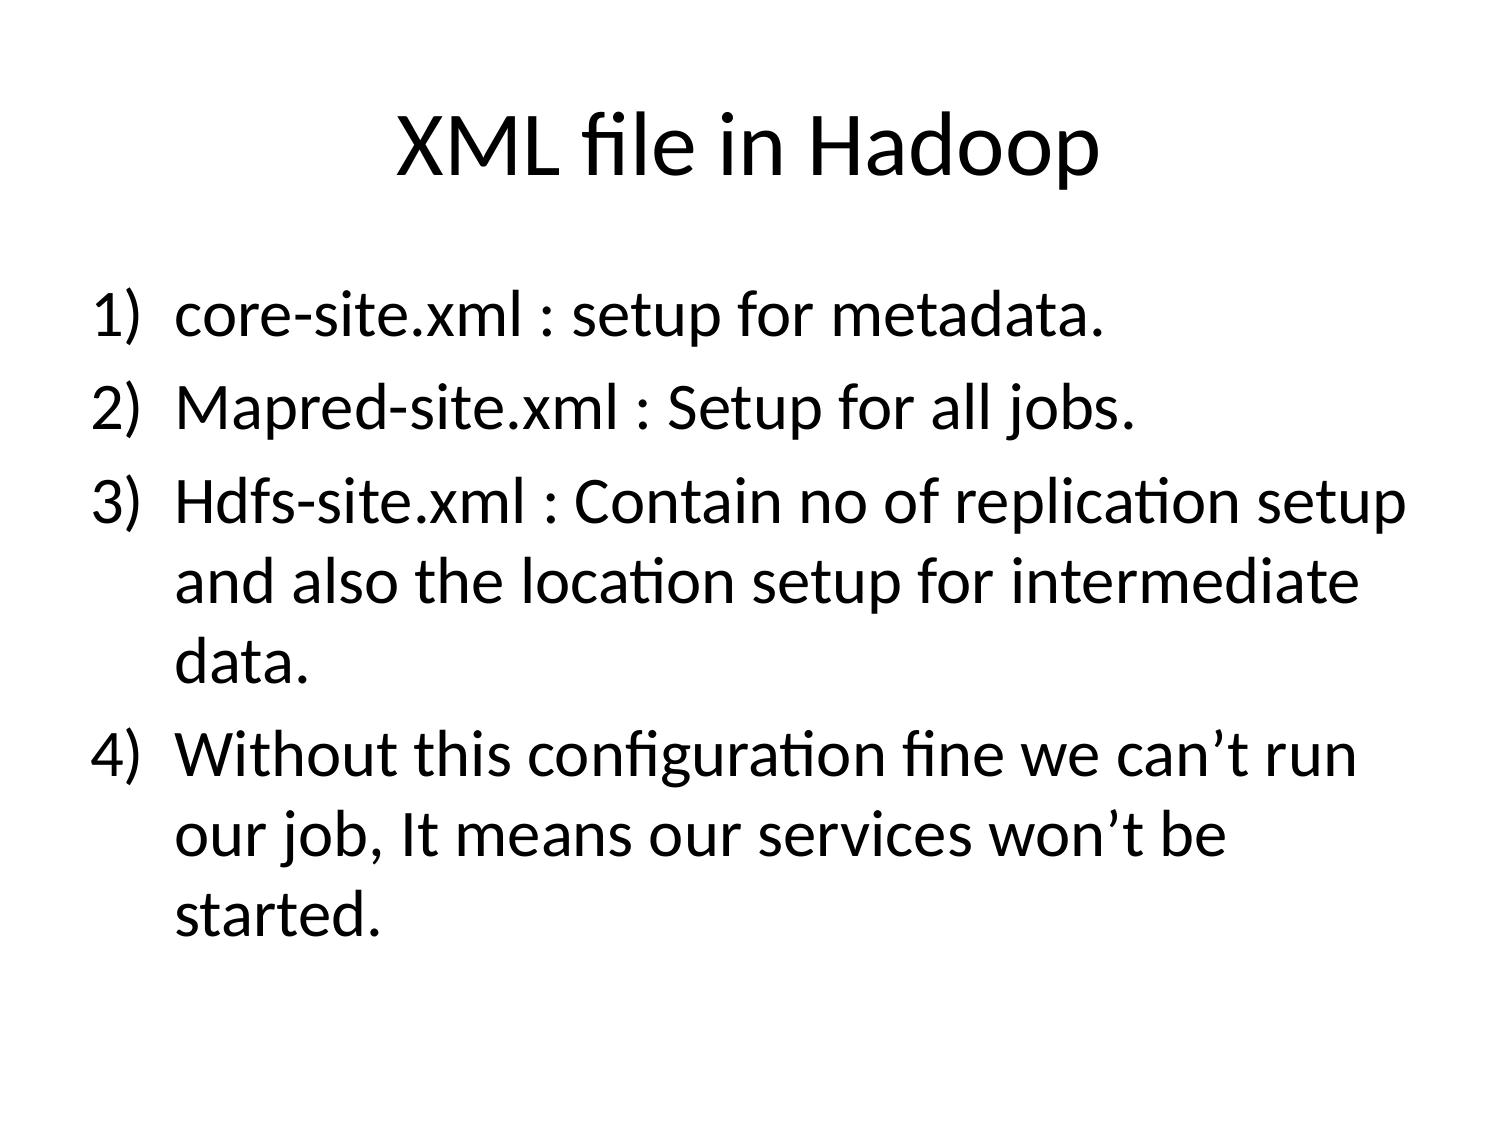

# XML file in Hadoop
core-site.xml : setup for metadata.
Mapred-site.xml : Setup for all jobs.
Hdfs-site.xml : Contain no of replication setup and also the location setup for intermediate data.
Without this configuration fine we can’t run our job, It means our services won’t be started.